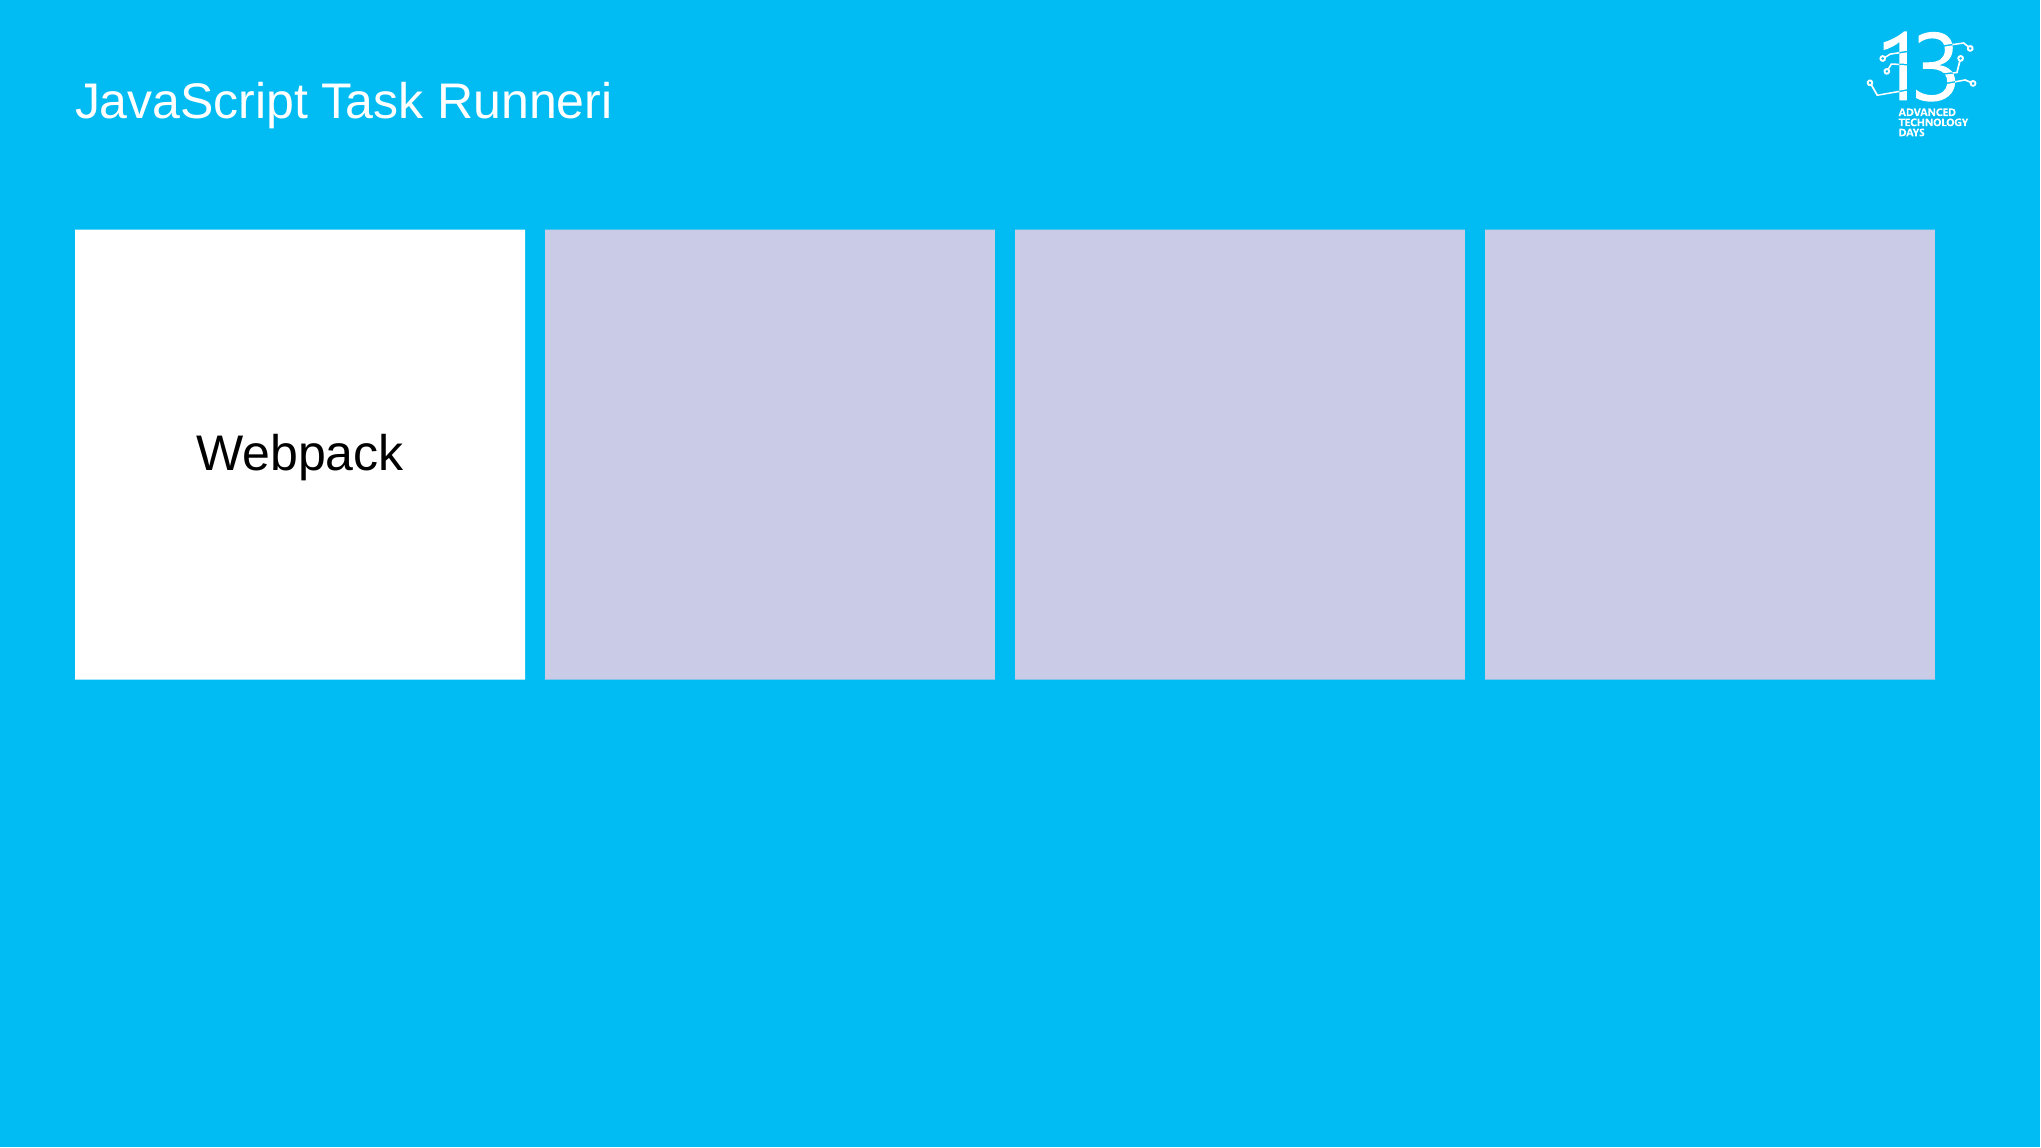

JavaScript Task Runneri
Webpack
Grunt
Gulp
Browserify